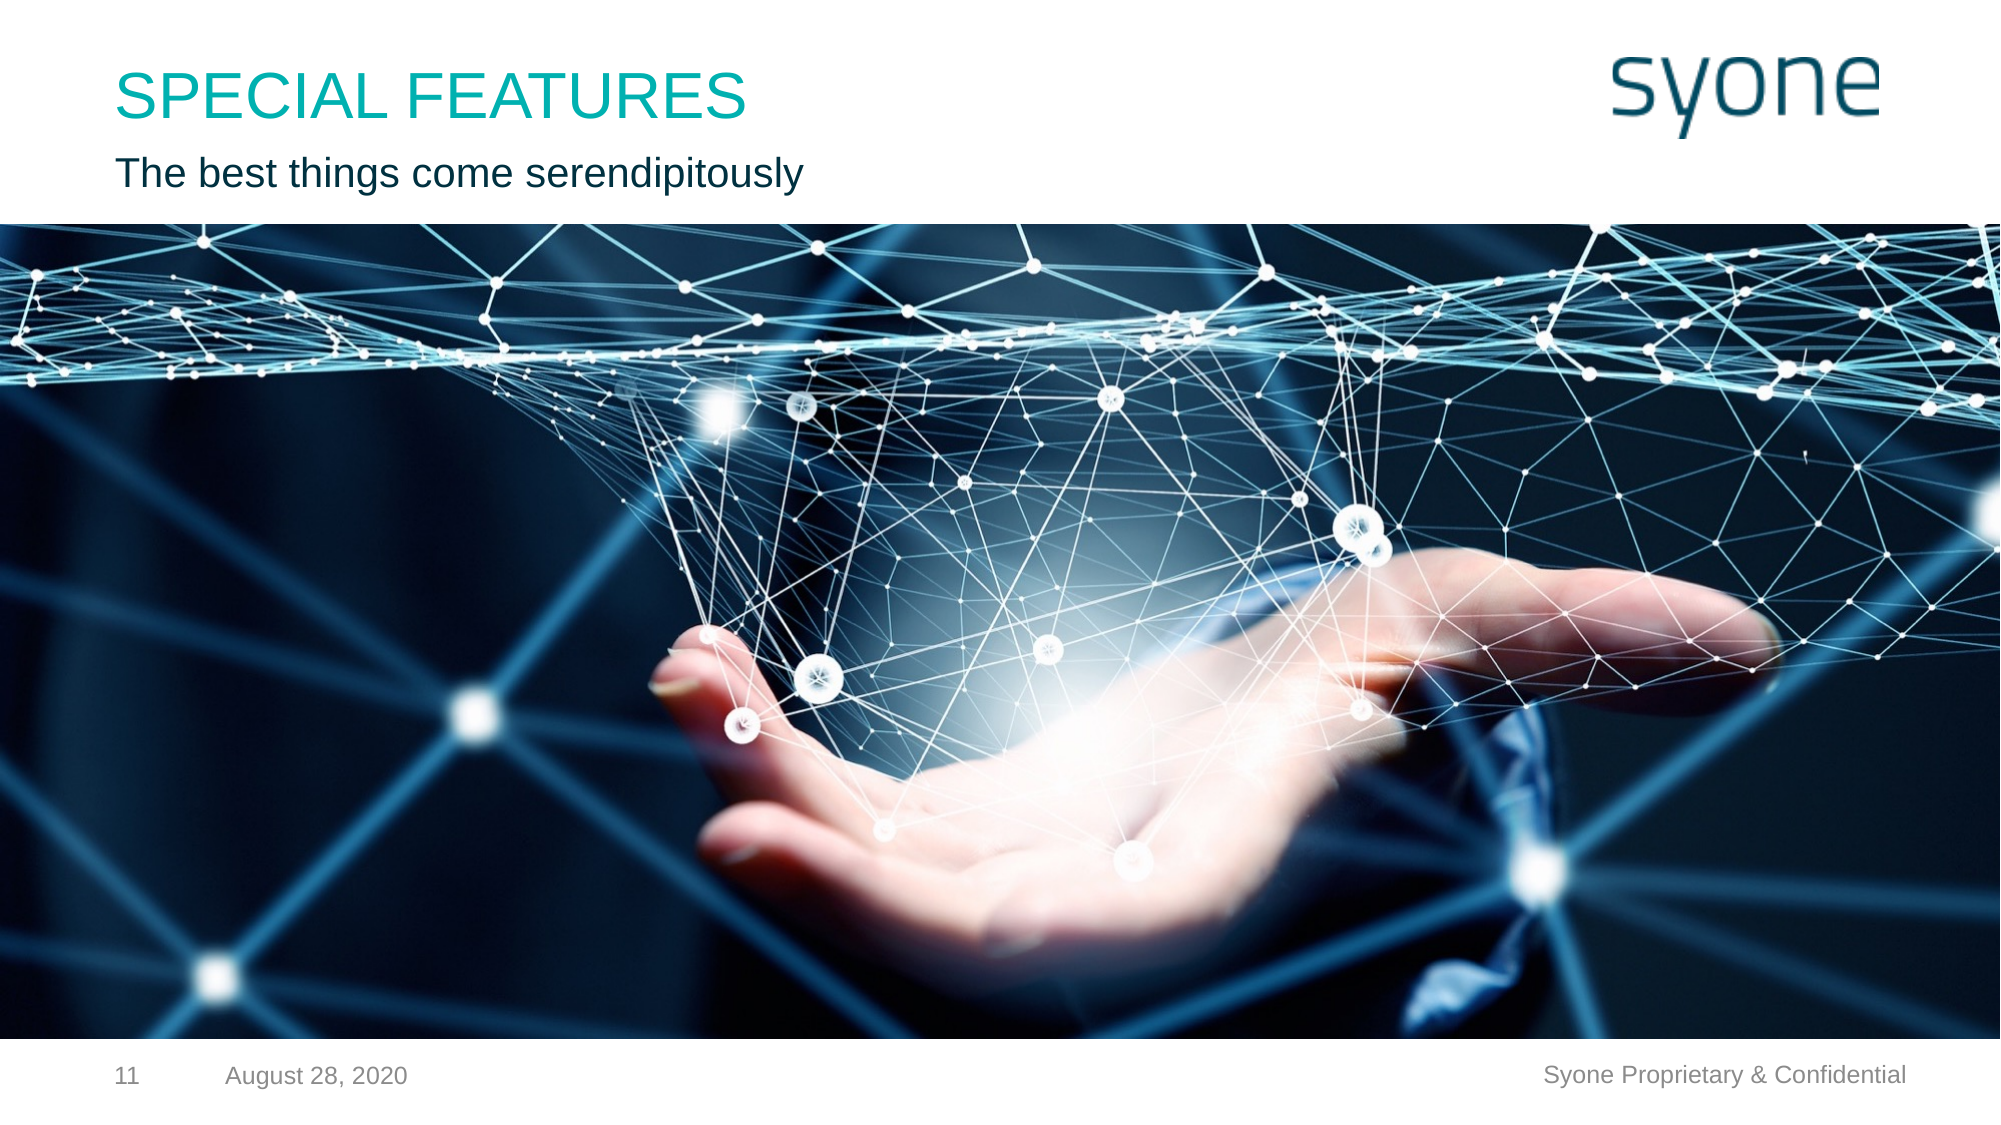

# Special Features
The best things come serendipitously
Syone Proprietary & Confidential
11
August 28, 2020